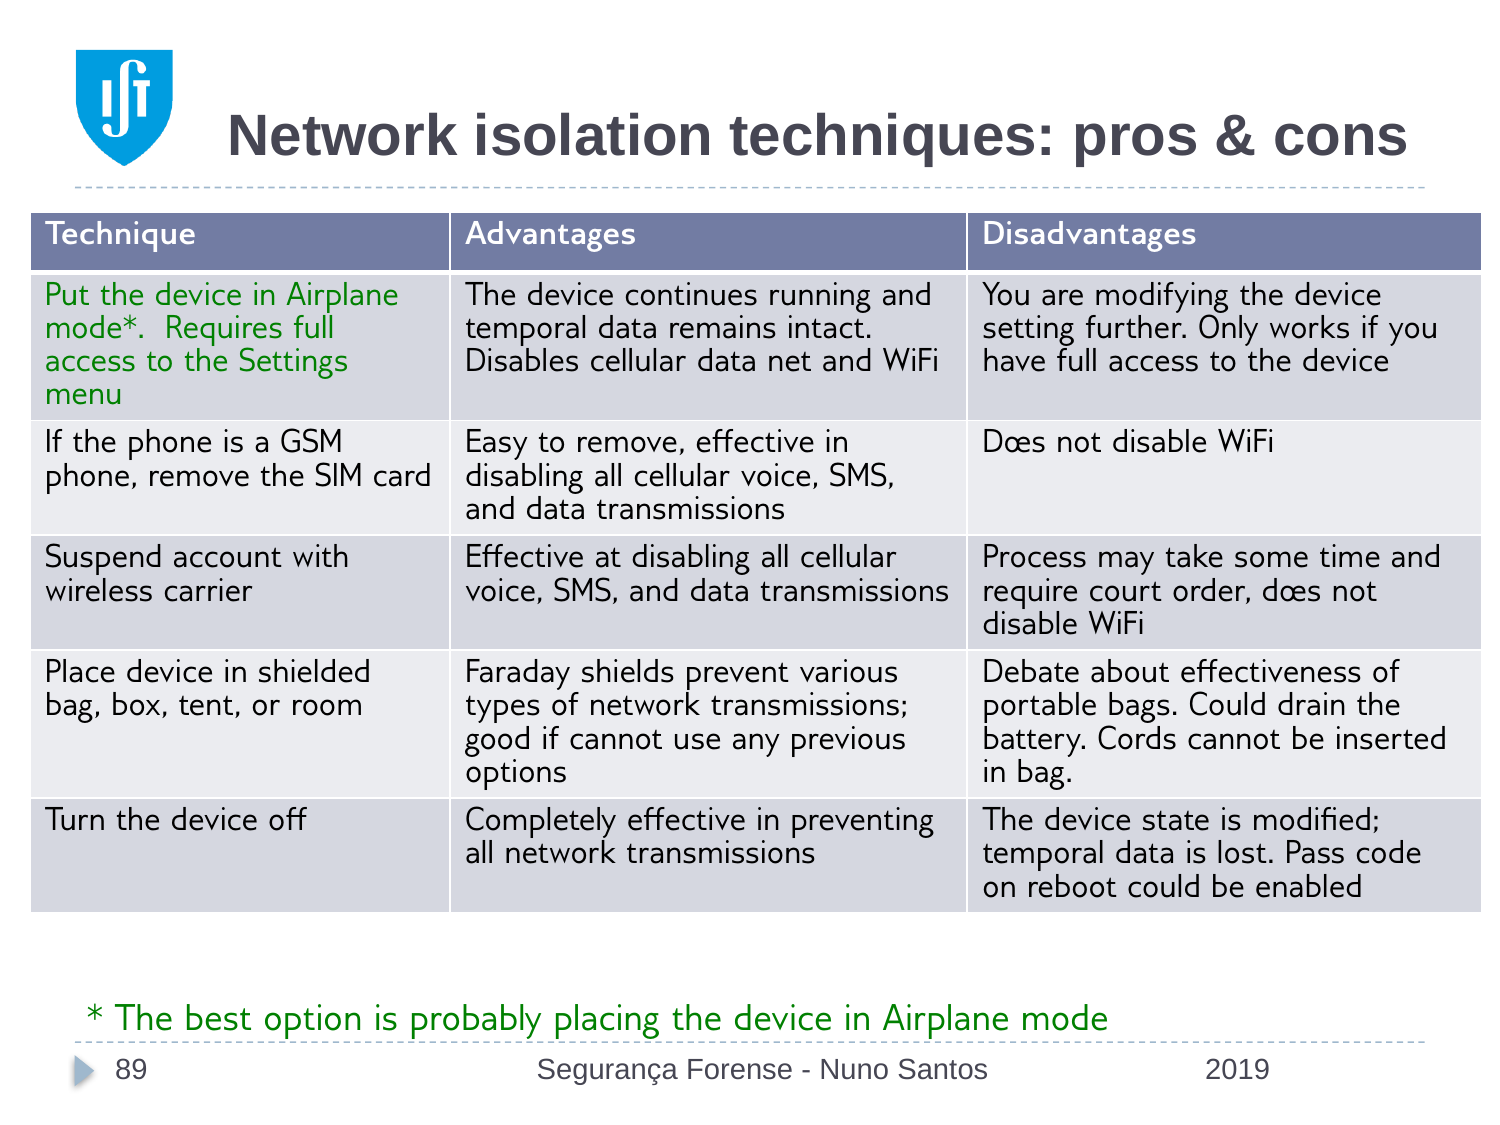

# Network isolation techniques: pros & cons
| Technique | Advantages | Disadvantages |
| --- | --- | --- |
| Put the device in Airplane mode\*. Requires full access to the Settings menu | The device continues running and temporal data remains intact. Disables cellular data net and WiFi | You are modifying the device setting further. Only works if you have full access to the device |
| If the phone is a GSM phone, remove the SIM card | Easy to remove, effective in disabling all cellular voice, SMS, and data transmissions | Does not disable WiFi |
| Suspend account with wireless carrier | Effective at disabling all cellular voice, SMS, and data transmissions | Process may take some time and require court order, does not disable WiFi |
| Place device in shielded bag, box, tent, or room | Faraday shields prevent various types of network transmissions; good if cannot use any previous options | Debate about effectiveness of portable bags. Could drain the battery. Cords cannot be inserted in bag. |
| Turn the device off | Completely effective in preventing all network transmissions | The device state is modified; temporal data is lost. Pass code on reboot could be enabled |
* The best option is probably placing the device in Airplane mode

89
Segurança Forense - Nuno Santos
2019